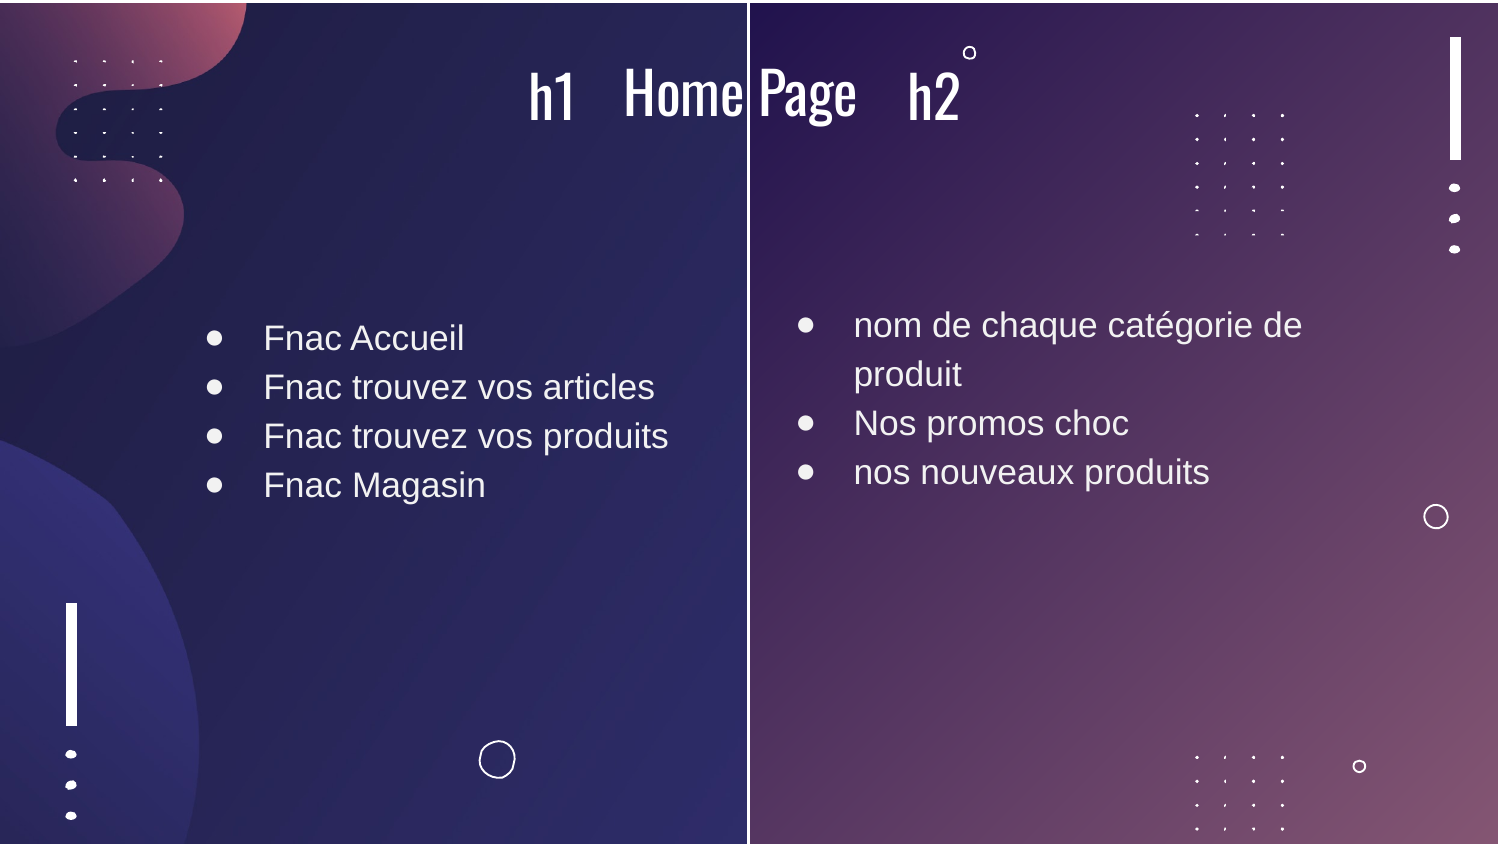

Home Page
h1
# h2

nom de chaque catégorie de produit
Nos promos choc
nos nouveaux produits

Fnac Accueil
Fnac trouvez vos articles
Fnac trouvez vos produits
Fnac Magasin